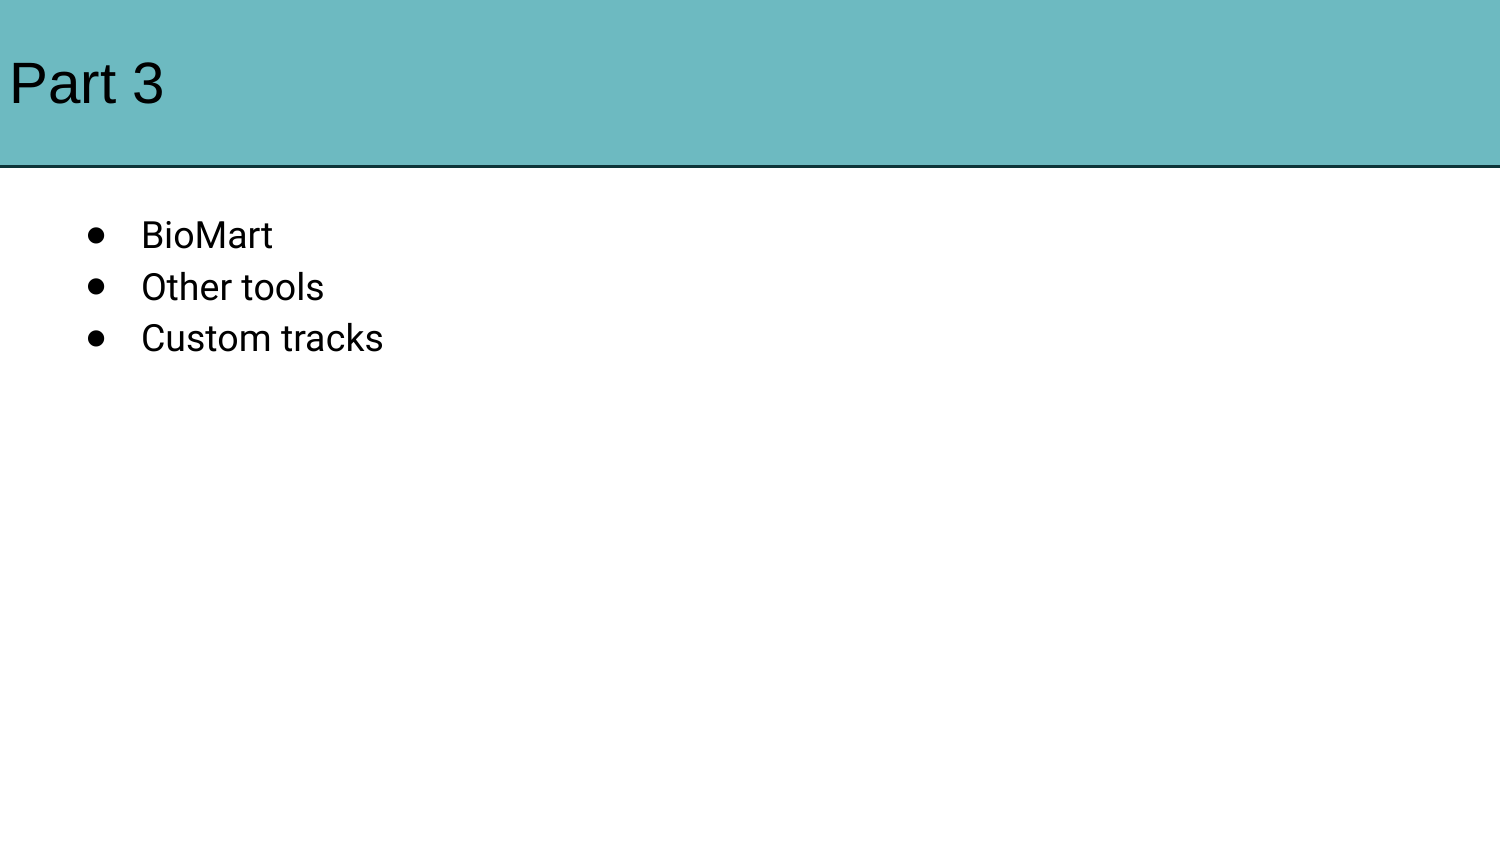

# Part 3
BioMart
Other tools
Custom tracks